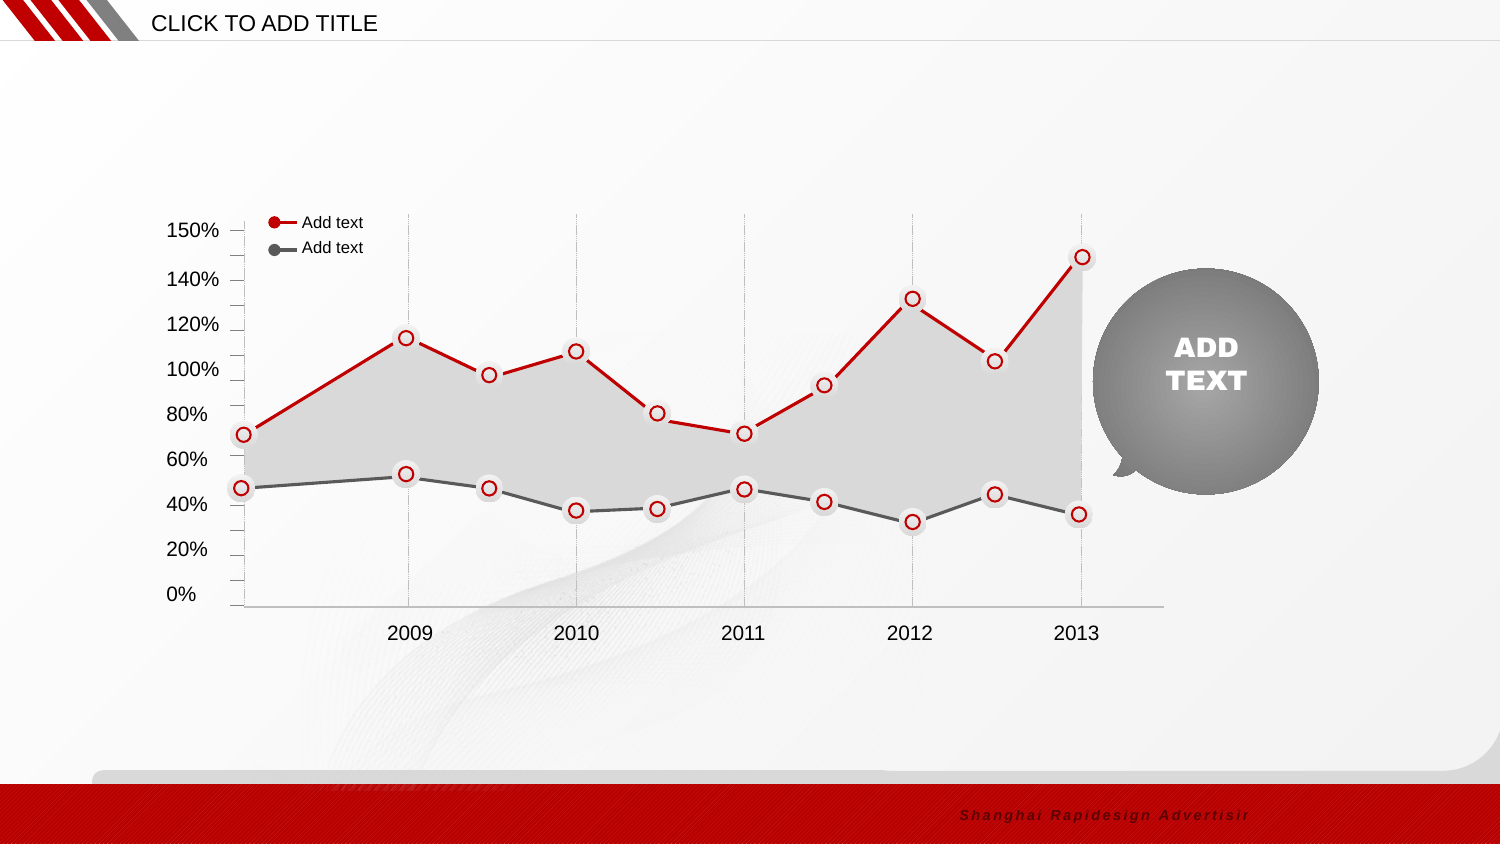

CLICK TO ADD TITLE
Add text
Add text
150%
140%
120%
100%
80%
60%
40%
20%
0%

ADD
TEXT

2009
2010
2011
2012
2013